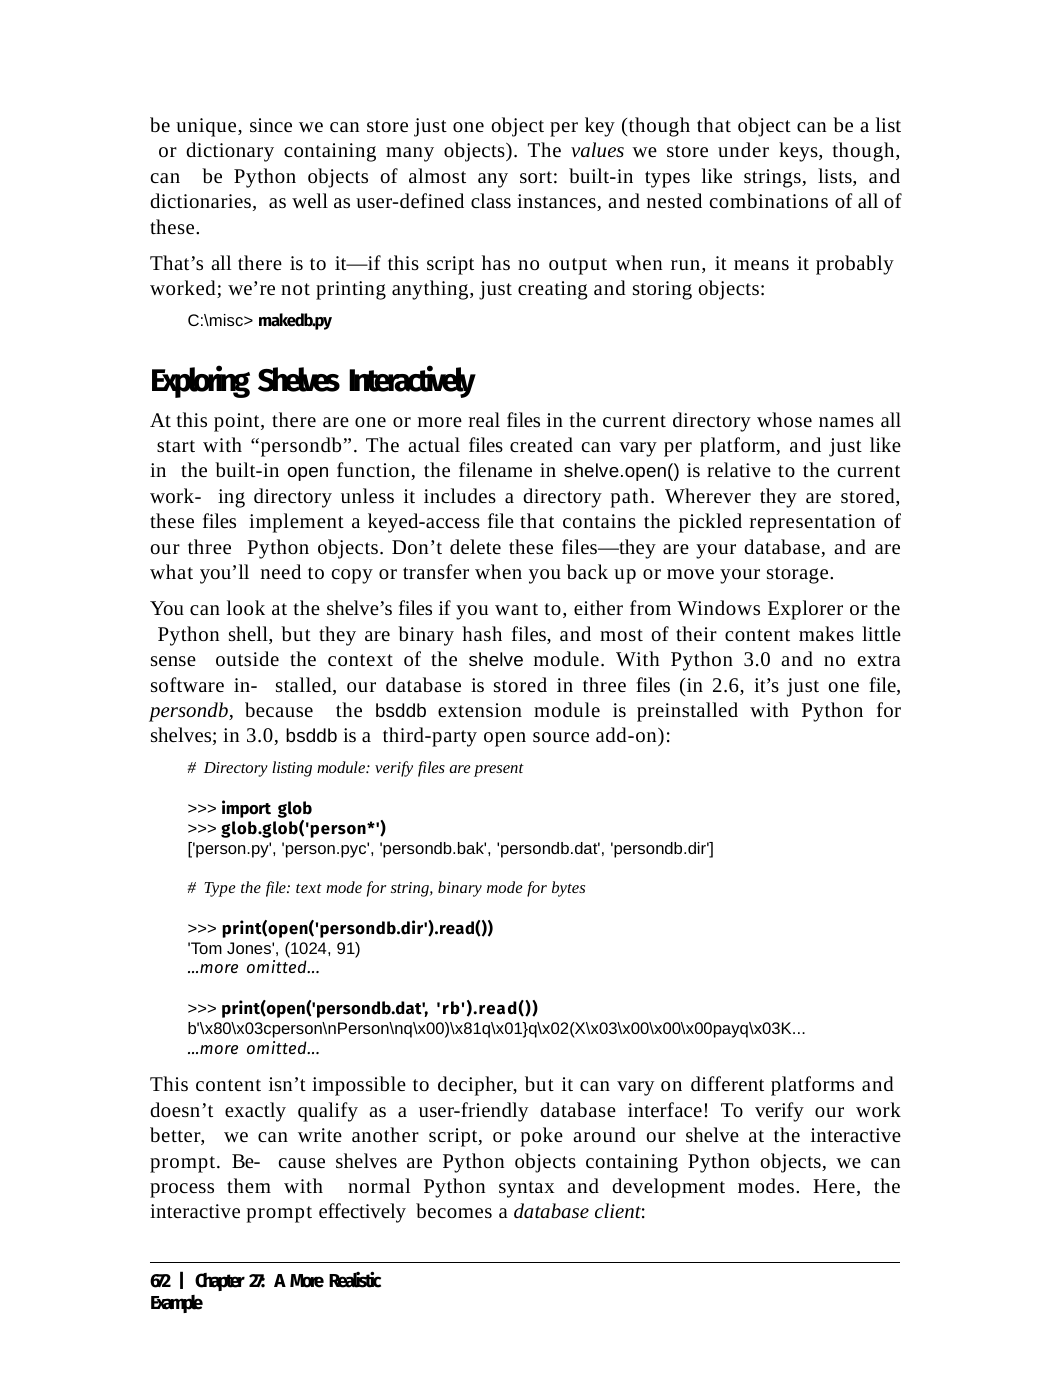

be unique, since we can store just one object per key (though that object can be a list  or dictionary containing many objects). The values we store under keys, though, can  be Python objects of almost any sort: built-in types like strings, lists, and dictionaries,  as well as user-defined class instances, and nested combinations of all of these.
That’s all there is to it—if this script has no output when run, it means it probably  worked; we’re not printing anything, just creating and storing objects:
C:\misc> makedb.py

Exploring Shelves Interactively
At this point, there are one or more real files in the current directory whose names all  start with “persondb”. The actual files created can vary per platform, and just like in  the built-in open function, the filename in shelve.open() is relative to the current work-  ing directory unless it includes a directory path. Wherever they are stored, these files  implement a keyed-access file that contains the pickled representation of our three  Python objects. Don’t delete these files—they are your database, and are what you’ll  need to copy or transfer when you back up or move your storage.
You can look at the shelve’s files if you want to, either from Windows Explorer or the  Python shell, but they are binary hash files, and most of their content makes little sense  outside the context of the shelve module. With Python 3.0 and no extra software in-  stalled, our database is stored in three files (in 2.6, it’s just one file, persondb, because  the bsddb extension module is preinstalled with Python for shelves; in 3.0, bsddb is a  third-party open source add-on):
# Directory listing module: verify files are present

>>> import glob
>>> glob.glob('person*')
['person.py', 'person.pyc', 'persondb.bak', 'persondb.dat', 'persondb.dir']

# Type the file: text mode for string, binary mode for bytes

>>> print(open('persondb.dir').read())
'Tom Jones', (1024, 91)
...more omitted...

>>> print(open('persondb.dat', 'rb').read())
b'\x80\x03cperson\nPerson\nq\x00)\x81q\x01}q\x02(X\x03\x00\x00\x00payq\x03K...
...more omitted...
This content isn’t impossible to decipher, but it can vary on different platforms and  doesn’t exactly qualify as a user-friendly database interface! To verify our work better,  we can write another script, or poke around our shelve at the interactive prompt. Be-  cause shelves are Python objects containing Python objects, we can process them with  normal Python syntax and development modes. Here, the interactive prompt effectively  becomes a database client:

672  |  Chapter 27:  A More Realistic Example